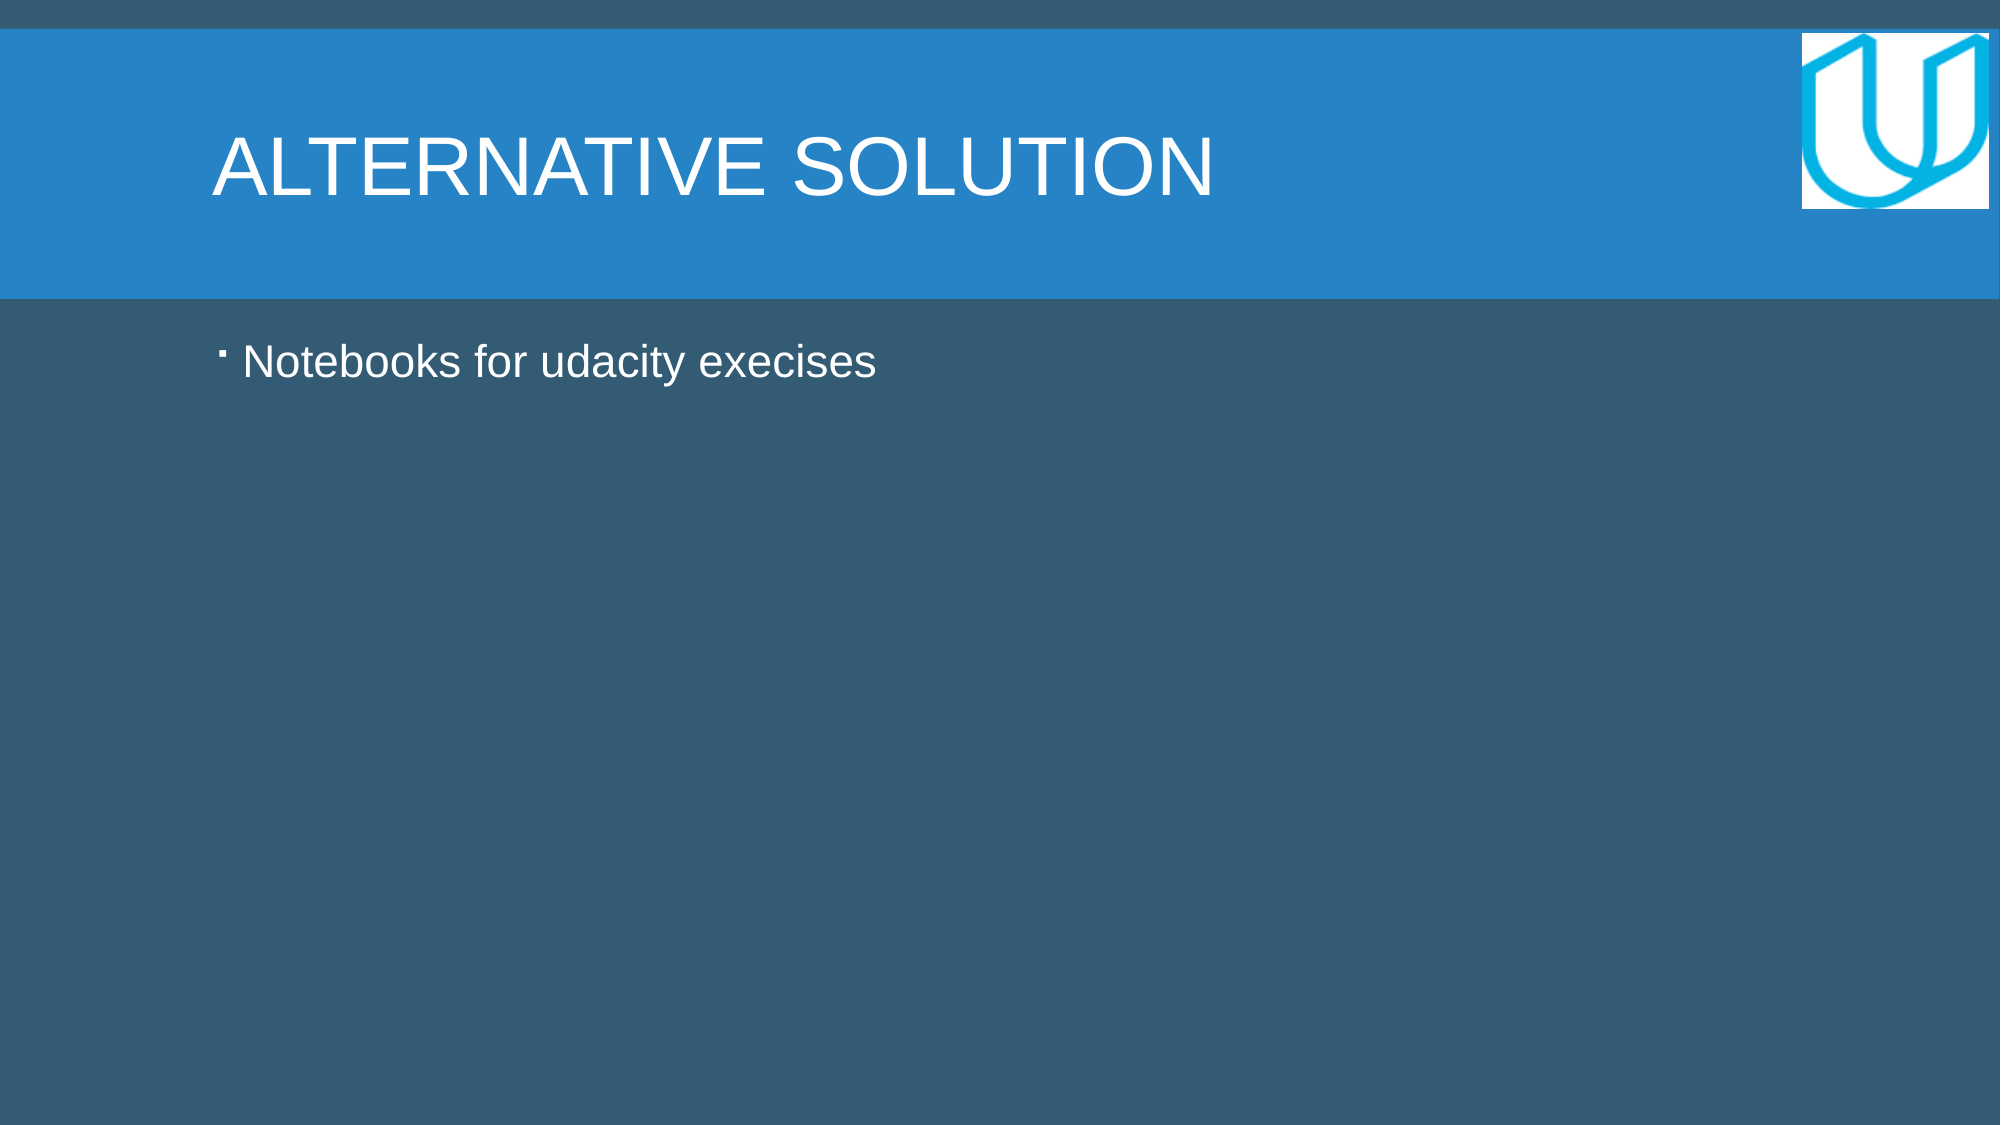

# Alternative solution
Notebooks for udacity execises